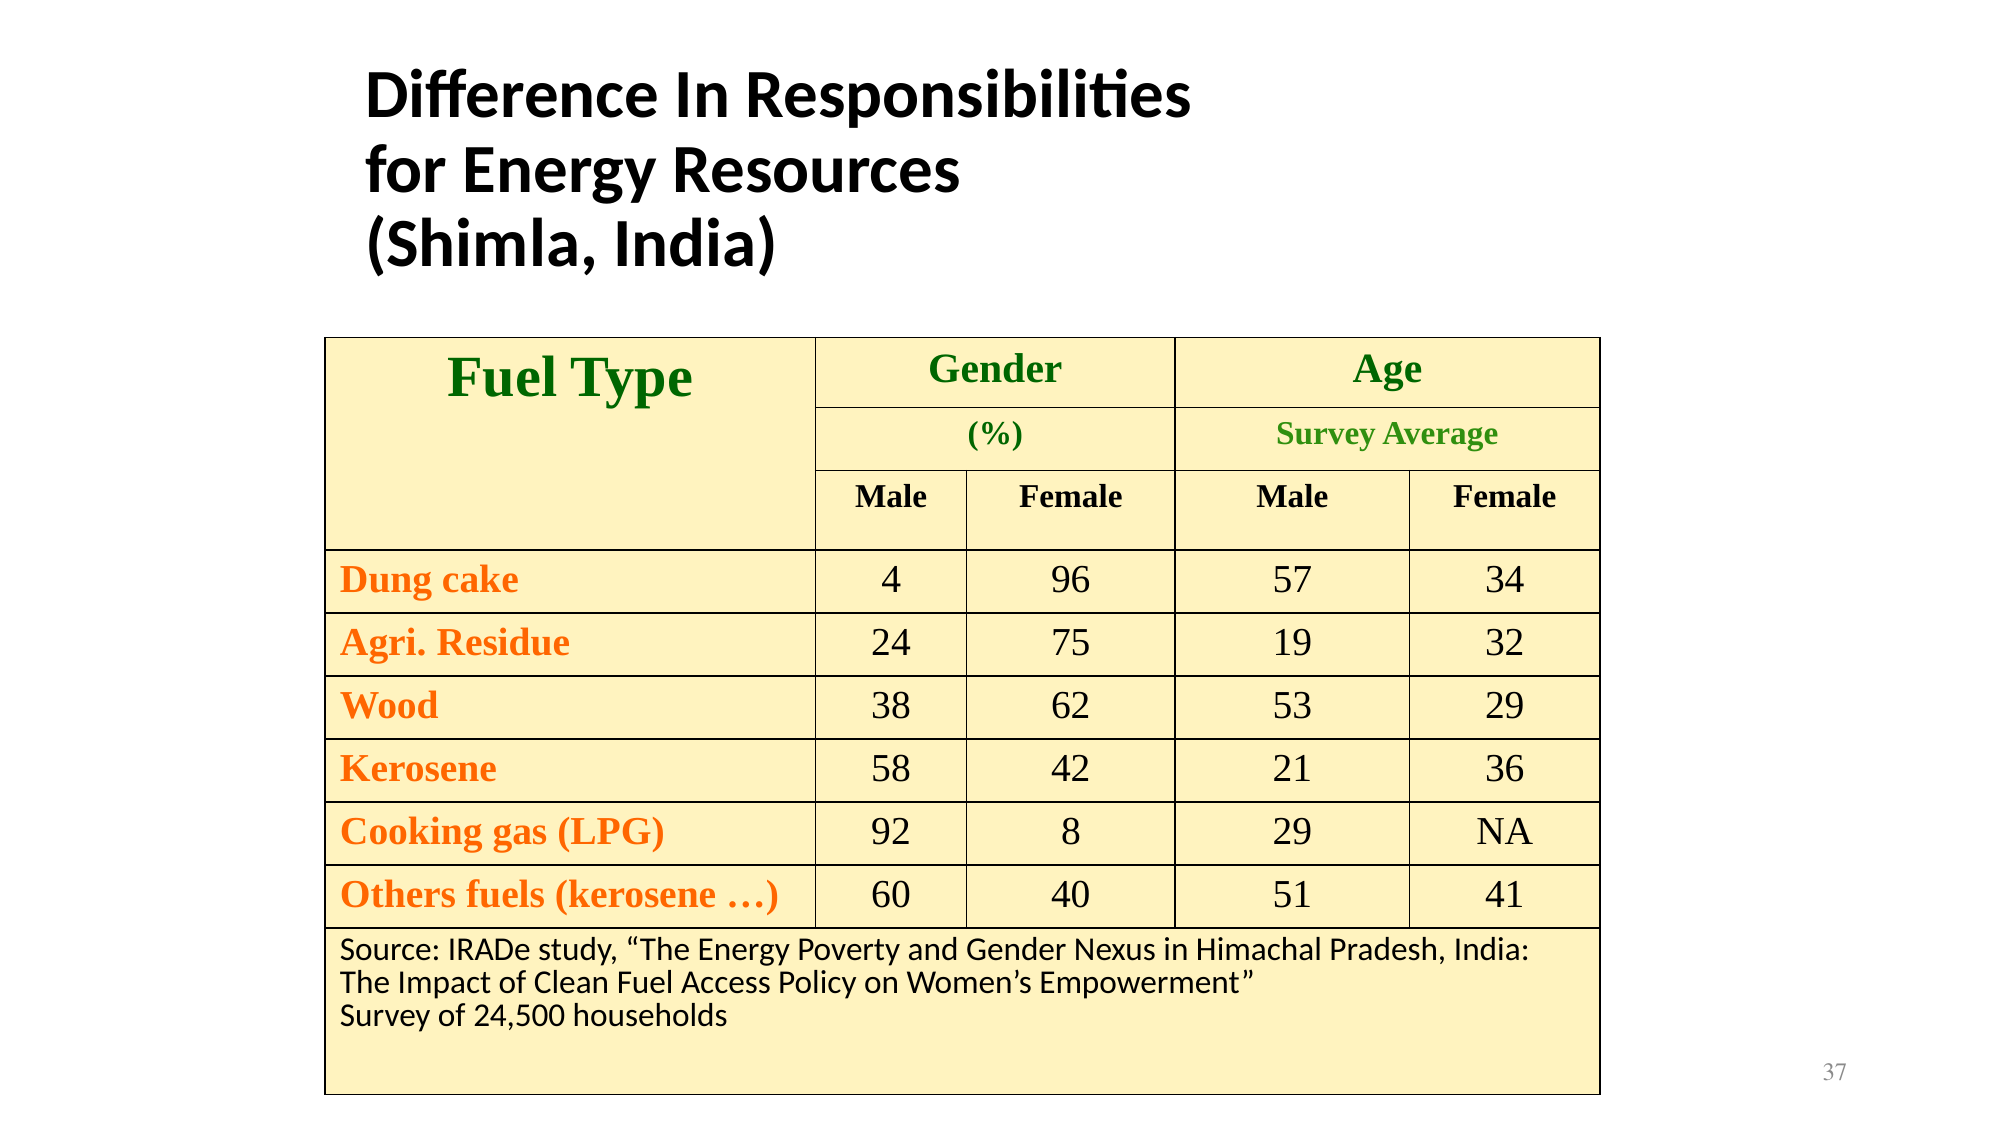

# Difference In Responsibilities for Energy Resources (Shimla, India)
| Fuel Type | Gender |  | Age |  |
| --- | --- | --- | --- | --- |
|  | (%) |  | Survey Average |  |
|  | Male | Female | Male | Female |
| Dung cake | 4 | 96 | 57 | 34 |
| Agri. Residue | 24 | 75 | 19 | 32 |
| Wood | 38 | 62 | 53 | 29 |
| Kerosene | 58 | 42 | 21 | 36 |
| Cooking gas (LPG) | 92 | 8 | 29 | NA |
| Others fuels (kerosene …) | 60 | 40 | 51 | 41 |
| Source: IRADe study, “The Energy Poverty and Gender Nexus in Himachal Pradesh, India: The Impact of Clean Fuel Access Policy on Women’s Empowerment” Survey of 24,500 households |  |  |  |  |
37